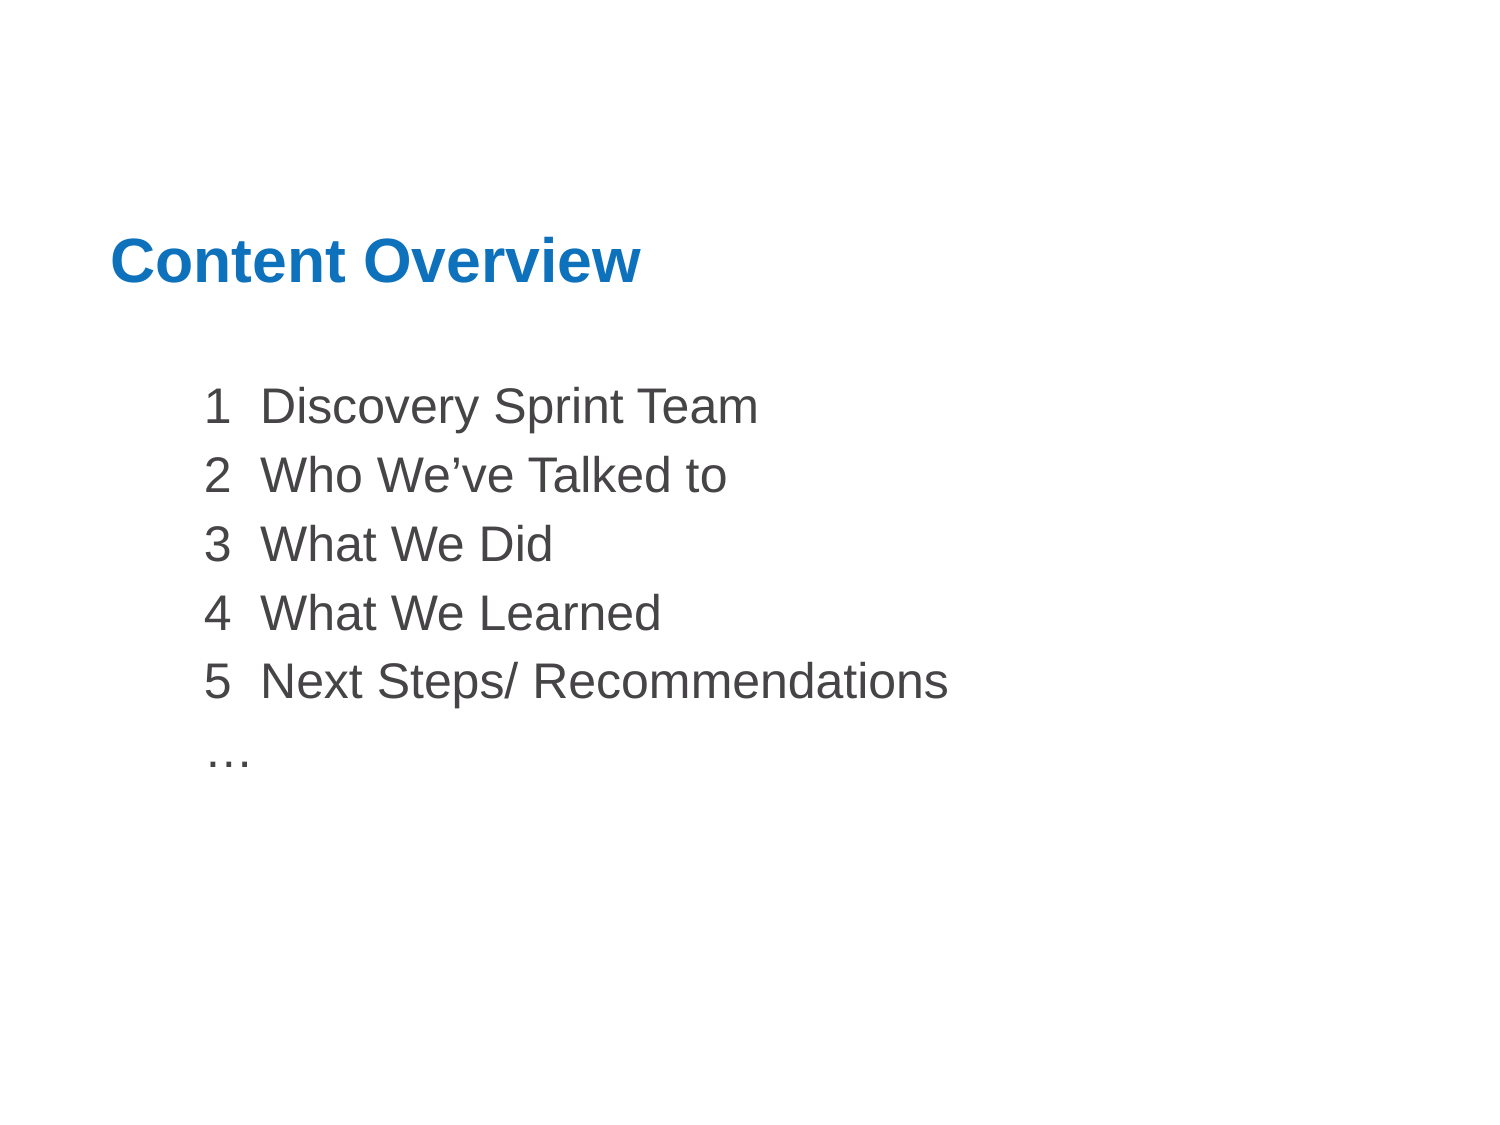

Content Overview

Discovery Sprint Team
Who We’ve Talked to
What We Did
What We Learned
Next Steps/ Recommendations
…